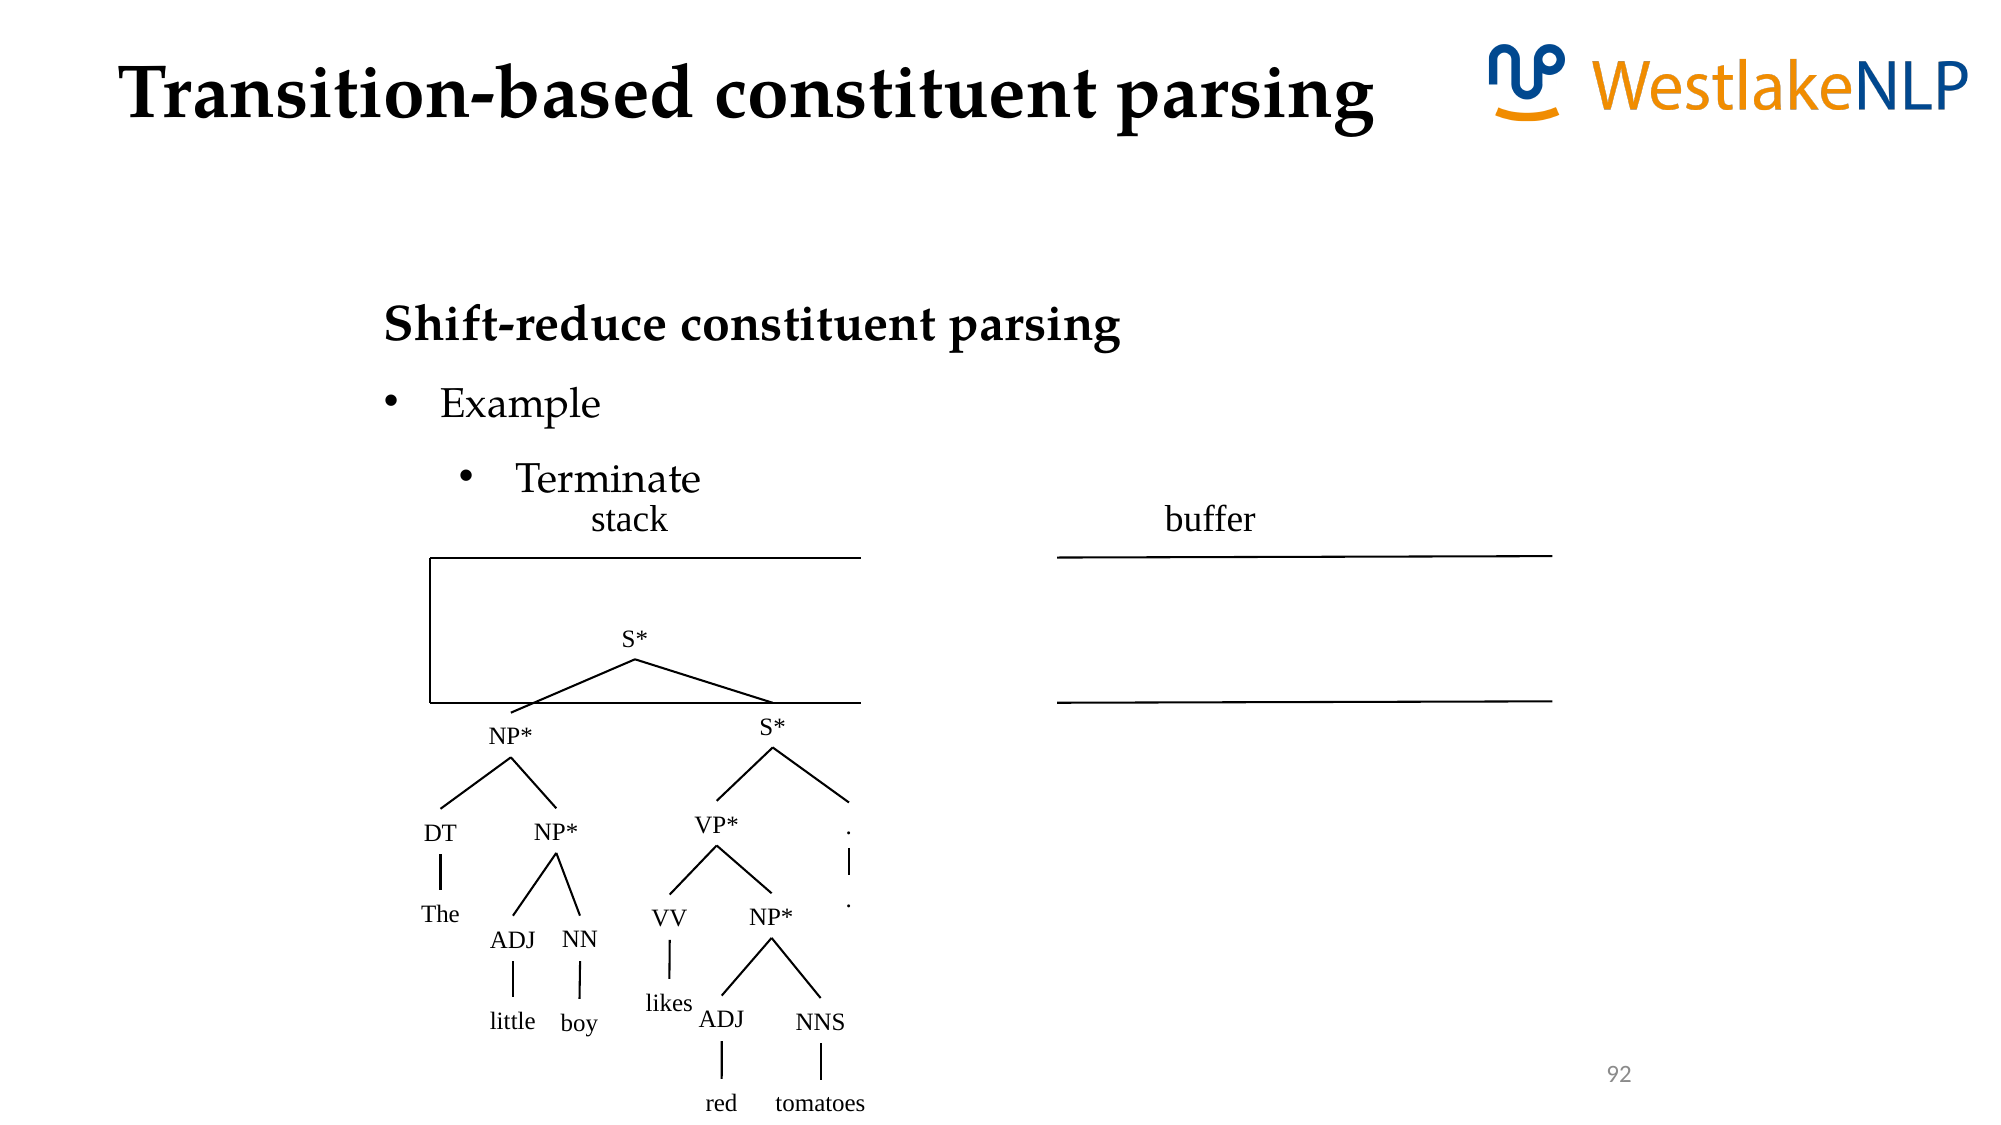

Transition-based constituent parsing
Shift-reduce constituent parsing
Example
Terminate
stack
buffer
S*
S*
NP*
VP*
.
NP*
DT
.
The
NP*
VV
NN
ADJ
likes
ADJ
little
NNS
boy
92
red
tomatoes